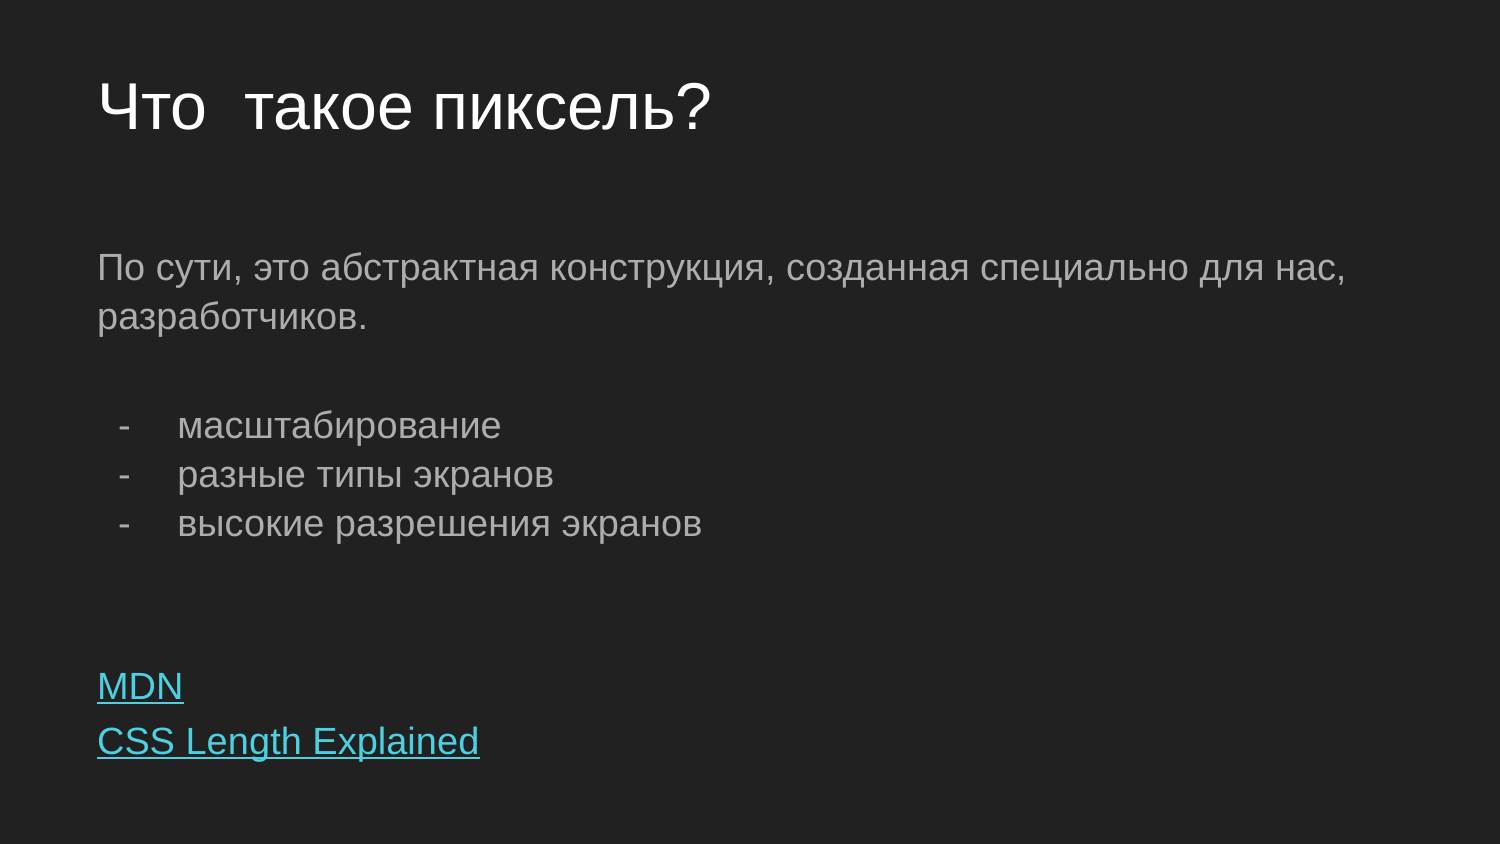

# Что  такое пиксель?
По сути, это абстрактная конструкция, созданная специально для нас, разработчиков.

масштабирование
разные типы экранов
высокие разрешения экранов

MDN
CSS Length Explained